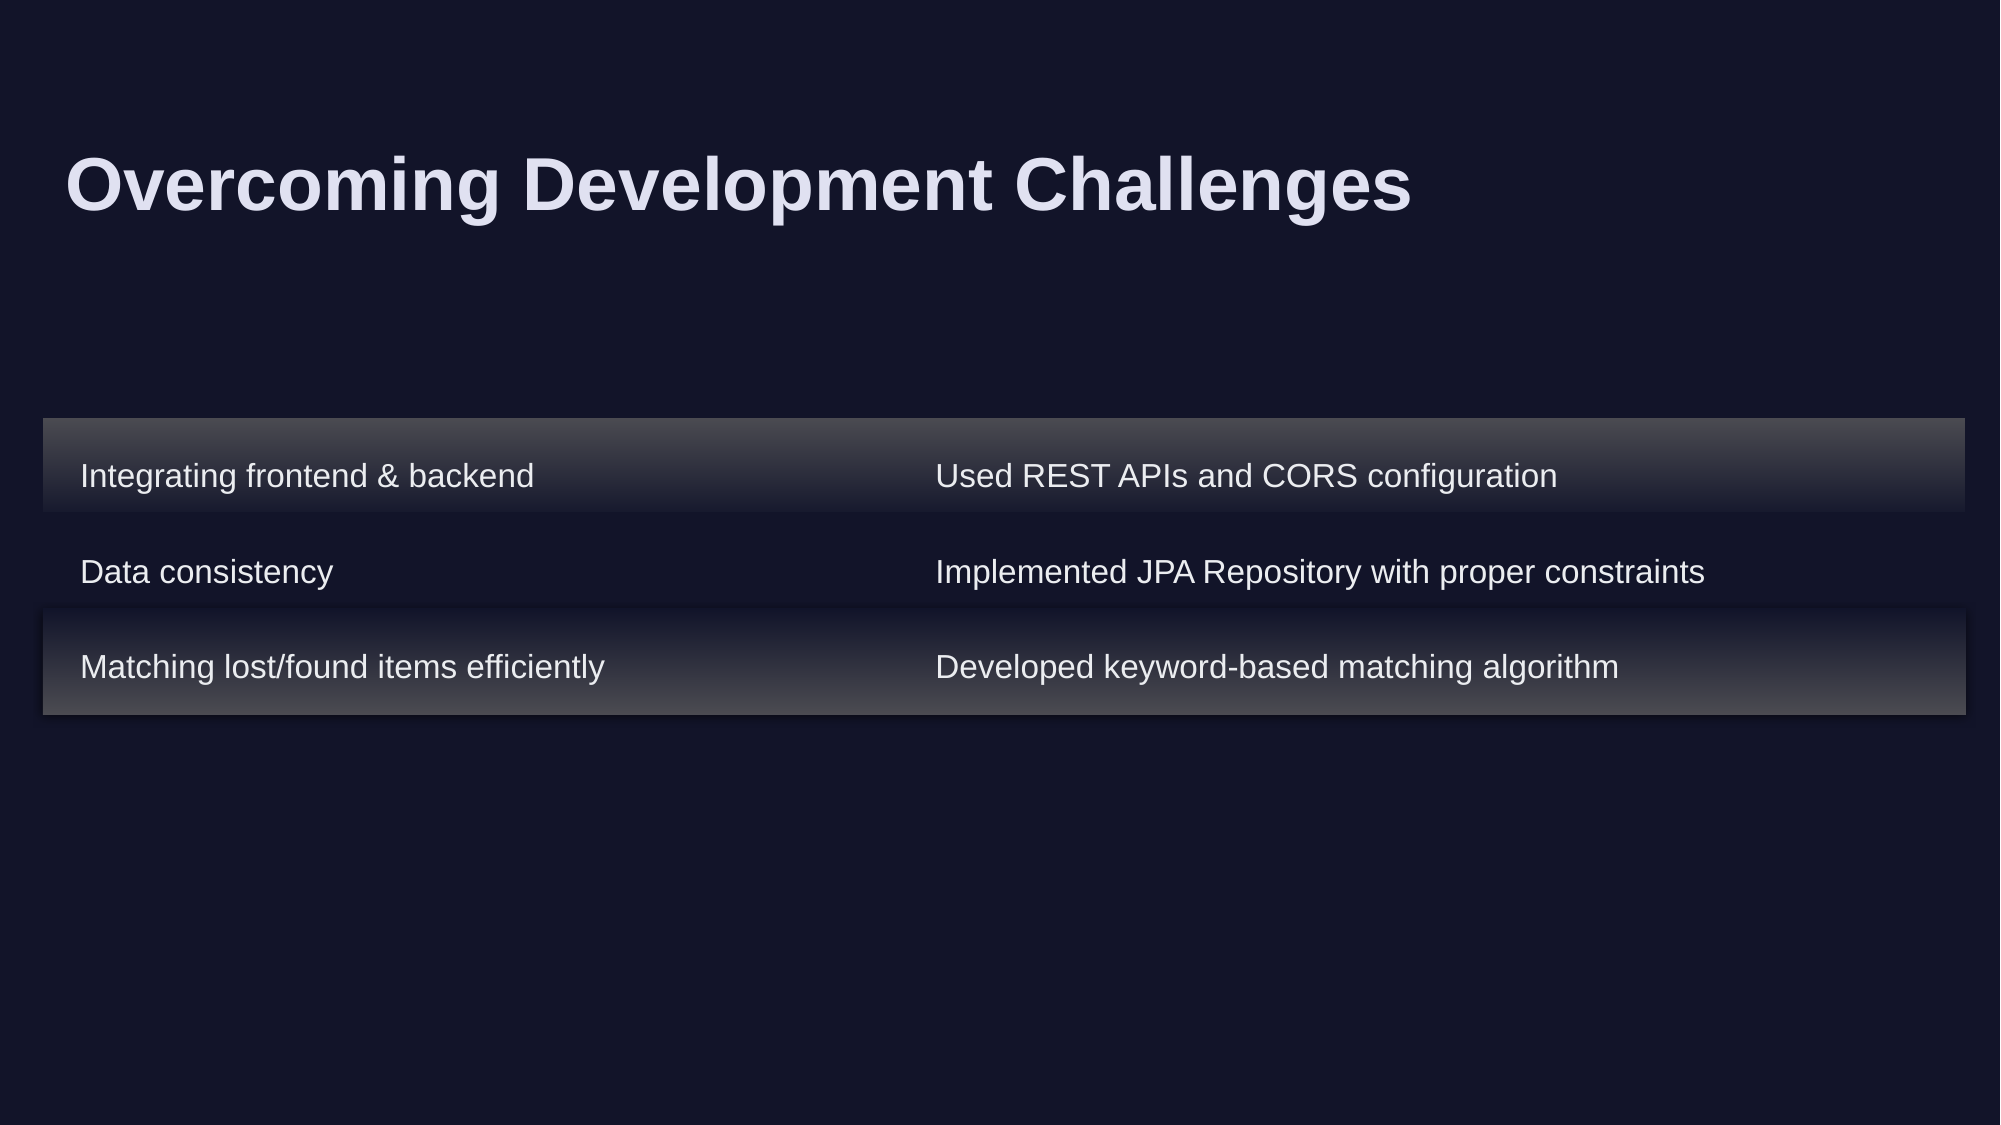

Overcoming Development Challenges

Integrating frontend & backend
Used REST APIs and CORS configuration

Data consistency
Implemented JPA Repository with proper constraints

Matching lost/found items efficiently
Developed keyword-based matching algorithm